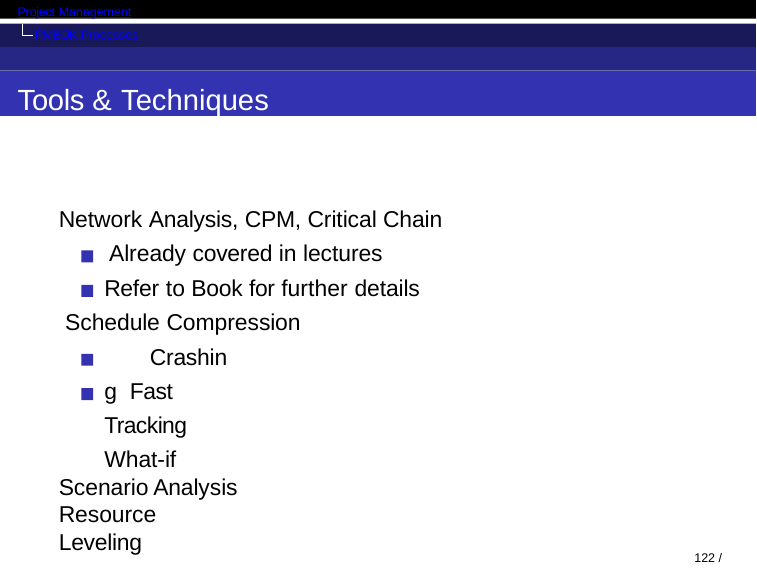

Project Management

PMBOK Processes

Tools & Techniques
Network Analysis, CPM, Critical Chain  Already covered in lectures
Refer to Book for further details  Schedule Compression
Crashing  Fast Tracking
What-if Scenario Analysis Resource Leveling

122 / 130